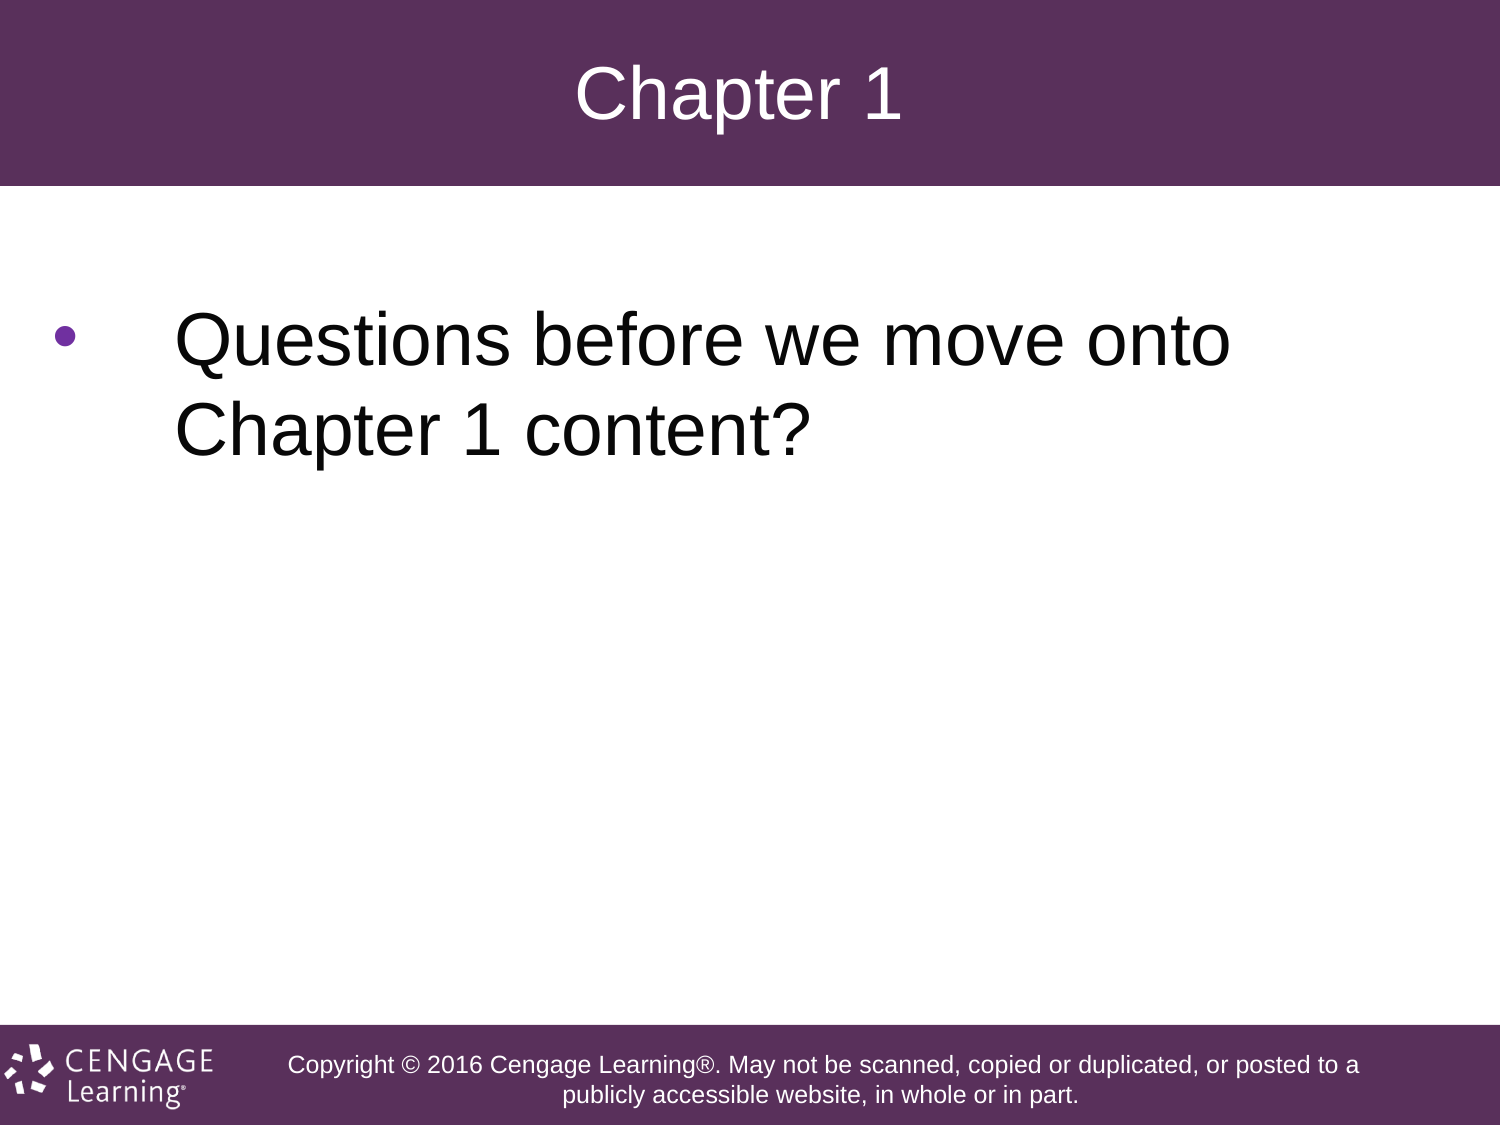

# Chapter 1

Questions before we move onto Chapter 1 content?